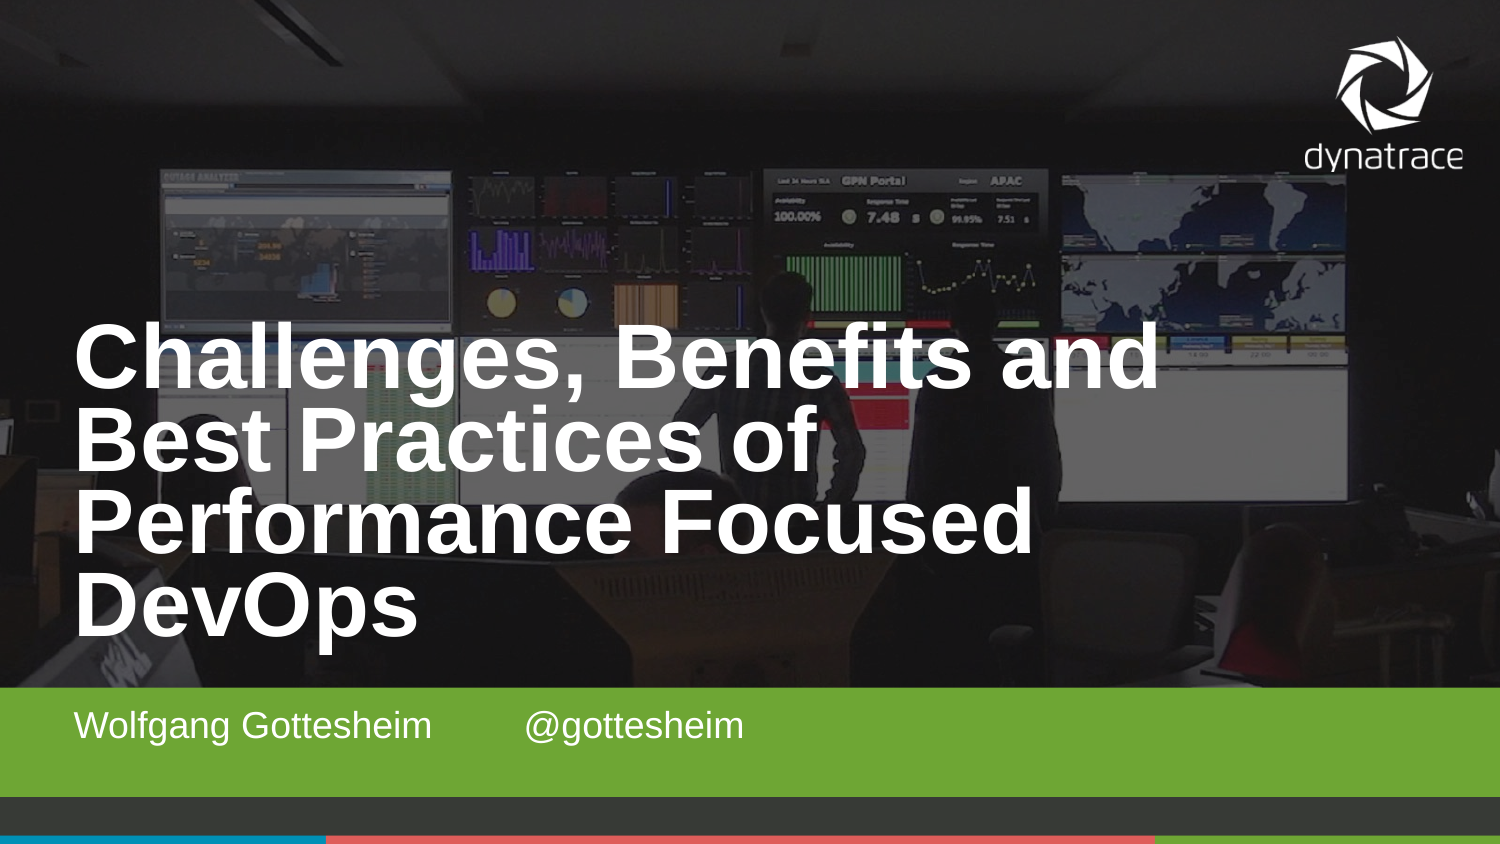

# Challenges, Benefits and Best Practices of Performance Focused DevOps
Wolfgang Gottesheim 	@gottesheim